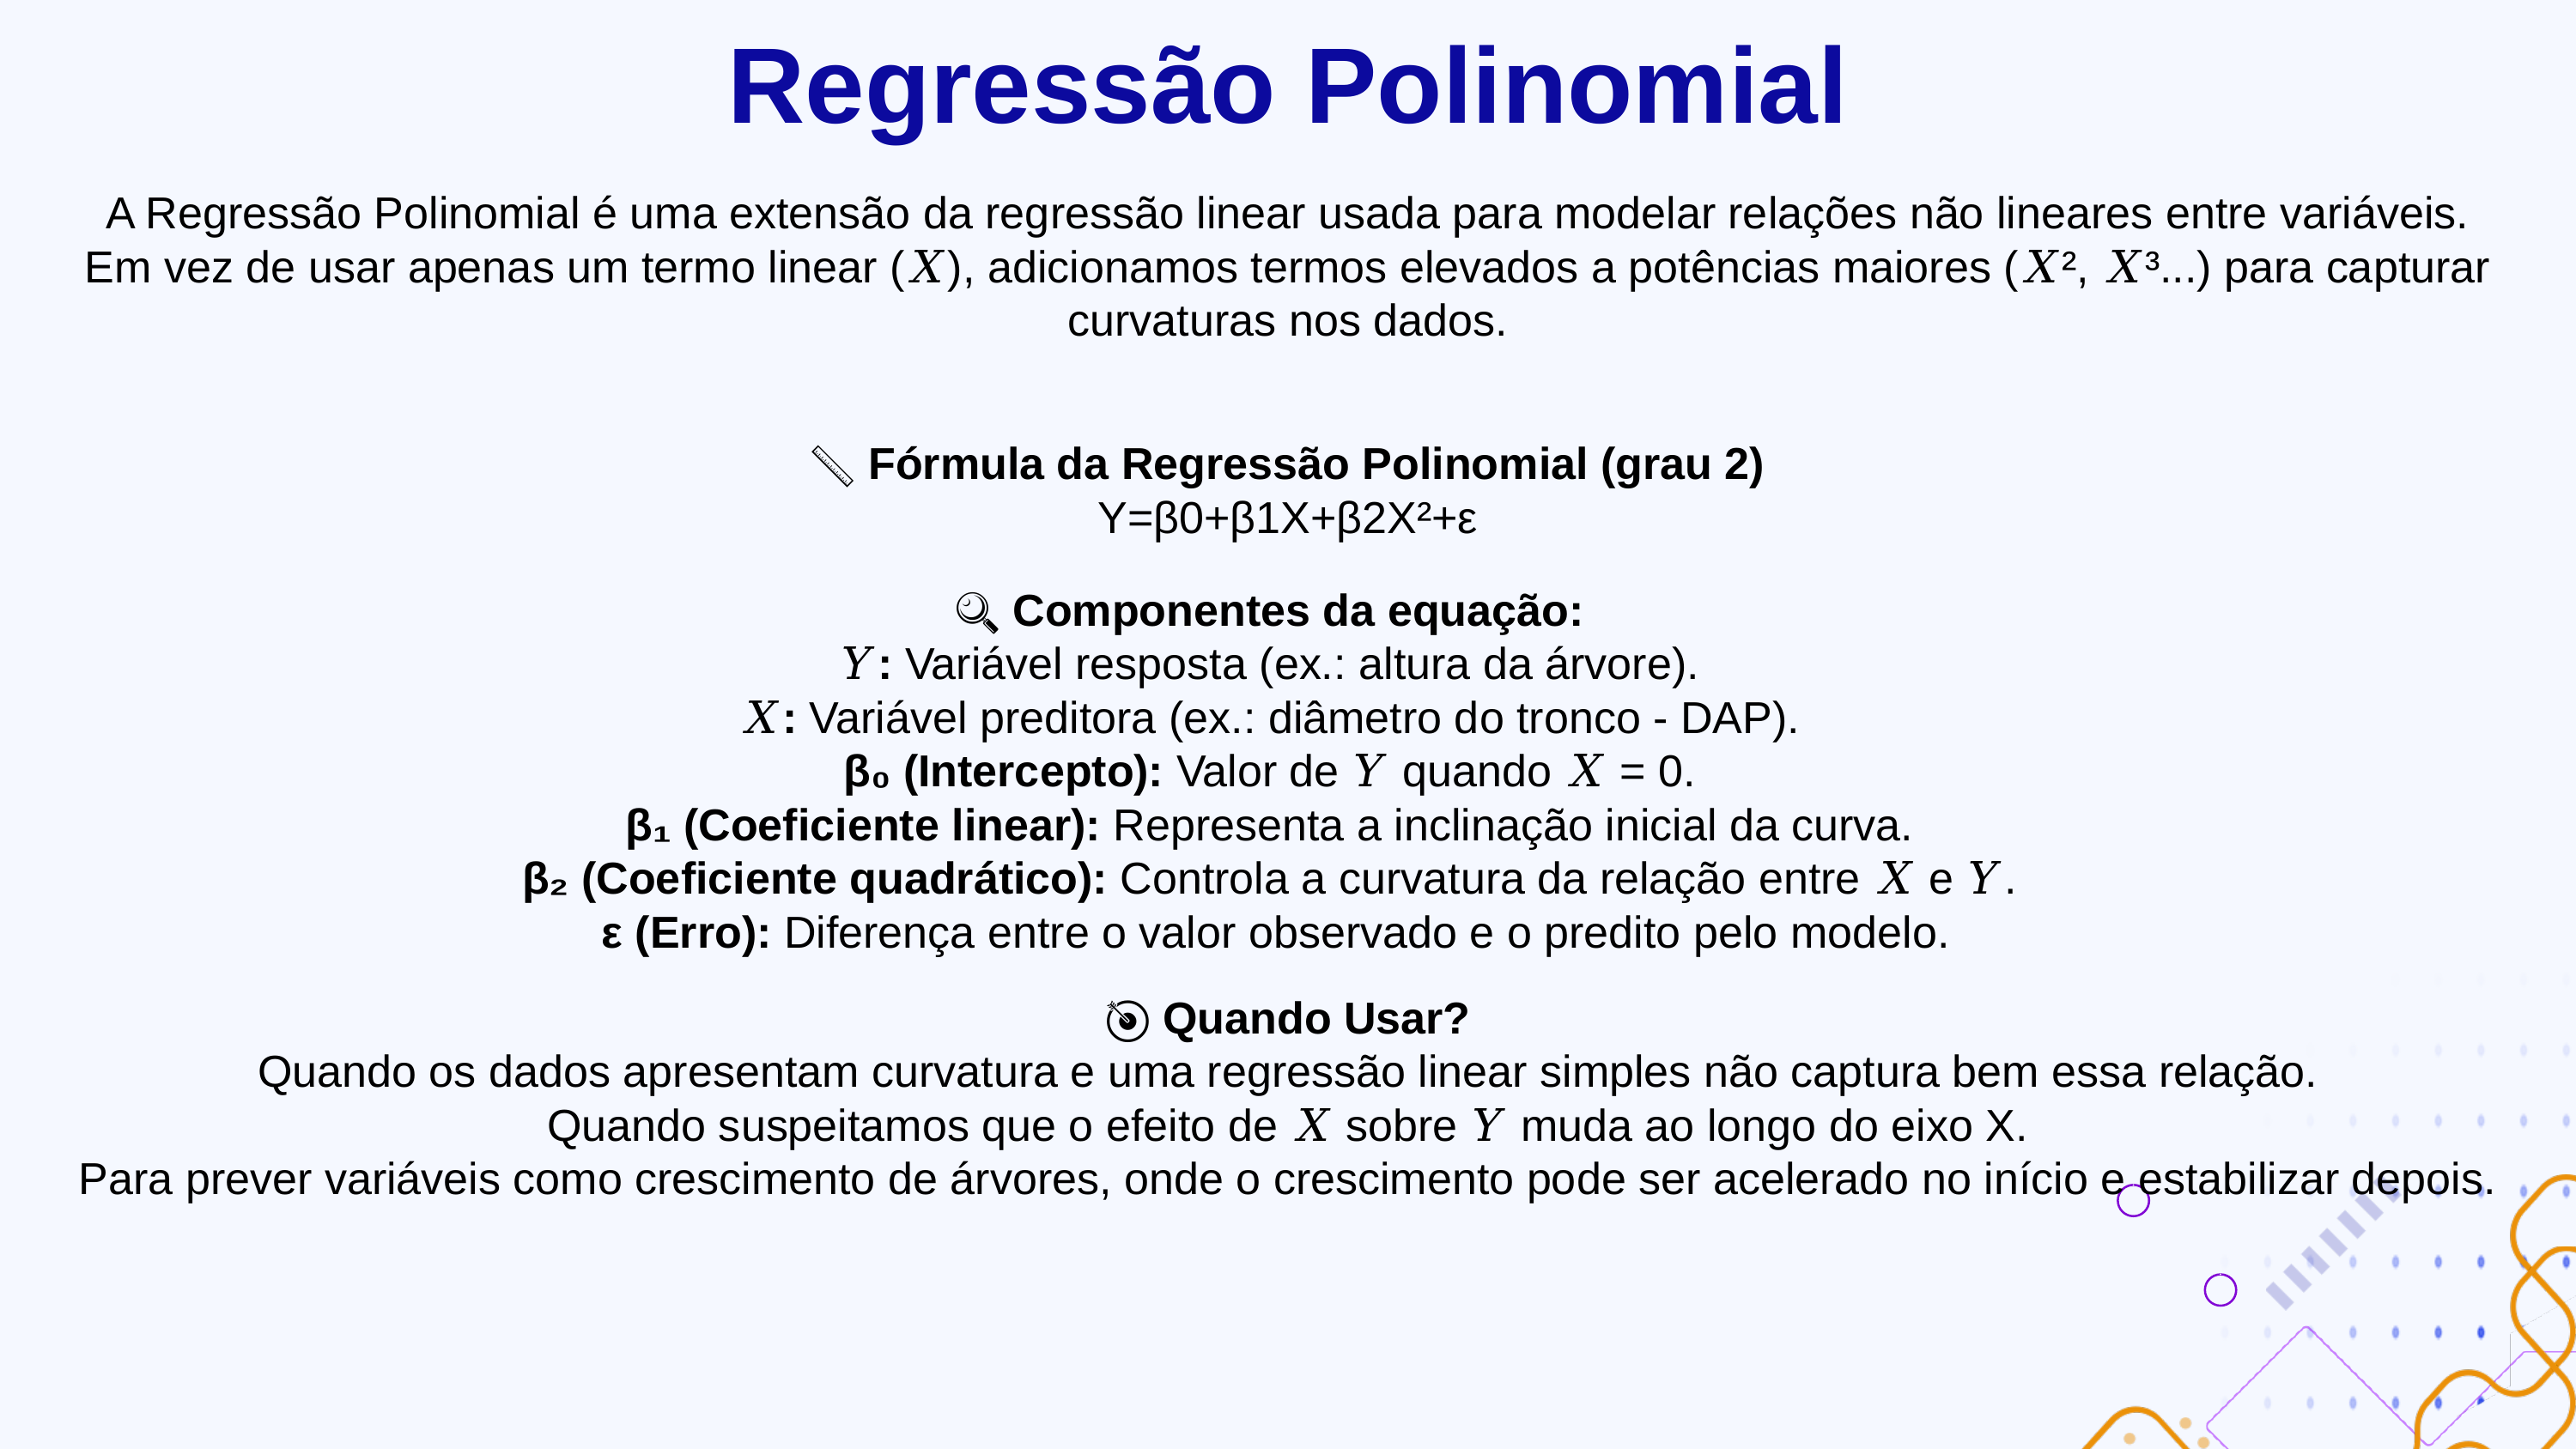

Regressão Polinomial
A Regressão Polinomial é uma extensão da regressão linear usada para modelar relações não lineares entre variáveis.
Em vez de usar apenas um termo linear (𝑋), adicionamos termos elevados a potências maiores (𝑋², 𝑋³...) para capturar curvaturas nos dados.
📏 Fórmula da Regressão Polinomial (grau 2)
Y=β0+β1X+β2X²+ε
🔍 Componentes da equação:
𝑌: Variável resposta (ex.: altura da árvore).
𝑋: Variável preditora (ex.: diâmetro do tronco - DAP).
β₀ (Intercepto): Valor de 𝑌 quando 𝑋 = 0.
β₁ (Coeficiente linear): Representa a inclinação inicial da curva.
β₂ (Coeficiente quadrático): Controla a curvatura da relação entre 𝑋 e 𝑌.
 ε (Erro): Diferença entre o valor observado e o predito pelo modelo.
🎯 Quando Usar?
Quando os dados apresentam curvatura e uma regressão linear simples não captura bem essa relação.
Quando suspeitamos que o efeito de 𝑋 sobre 𝑌 muda ao longo do eixo X.
Para prever variáveis como crescimento de árvores, onde o crescimento pode ser acelerado no início e estabilizar depois.